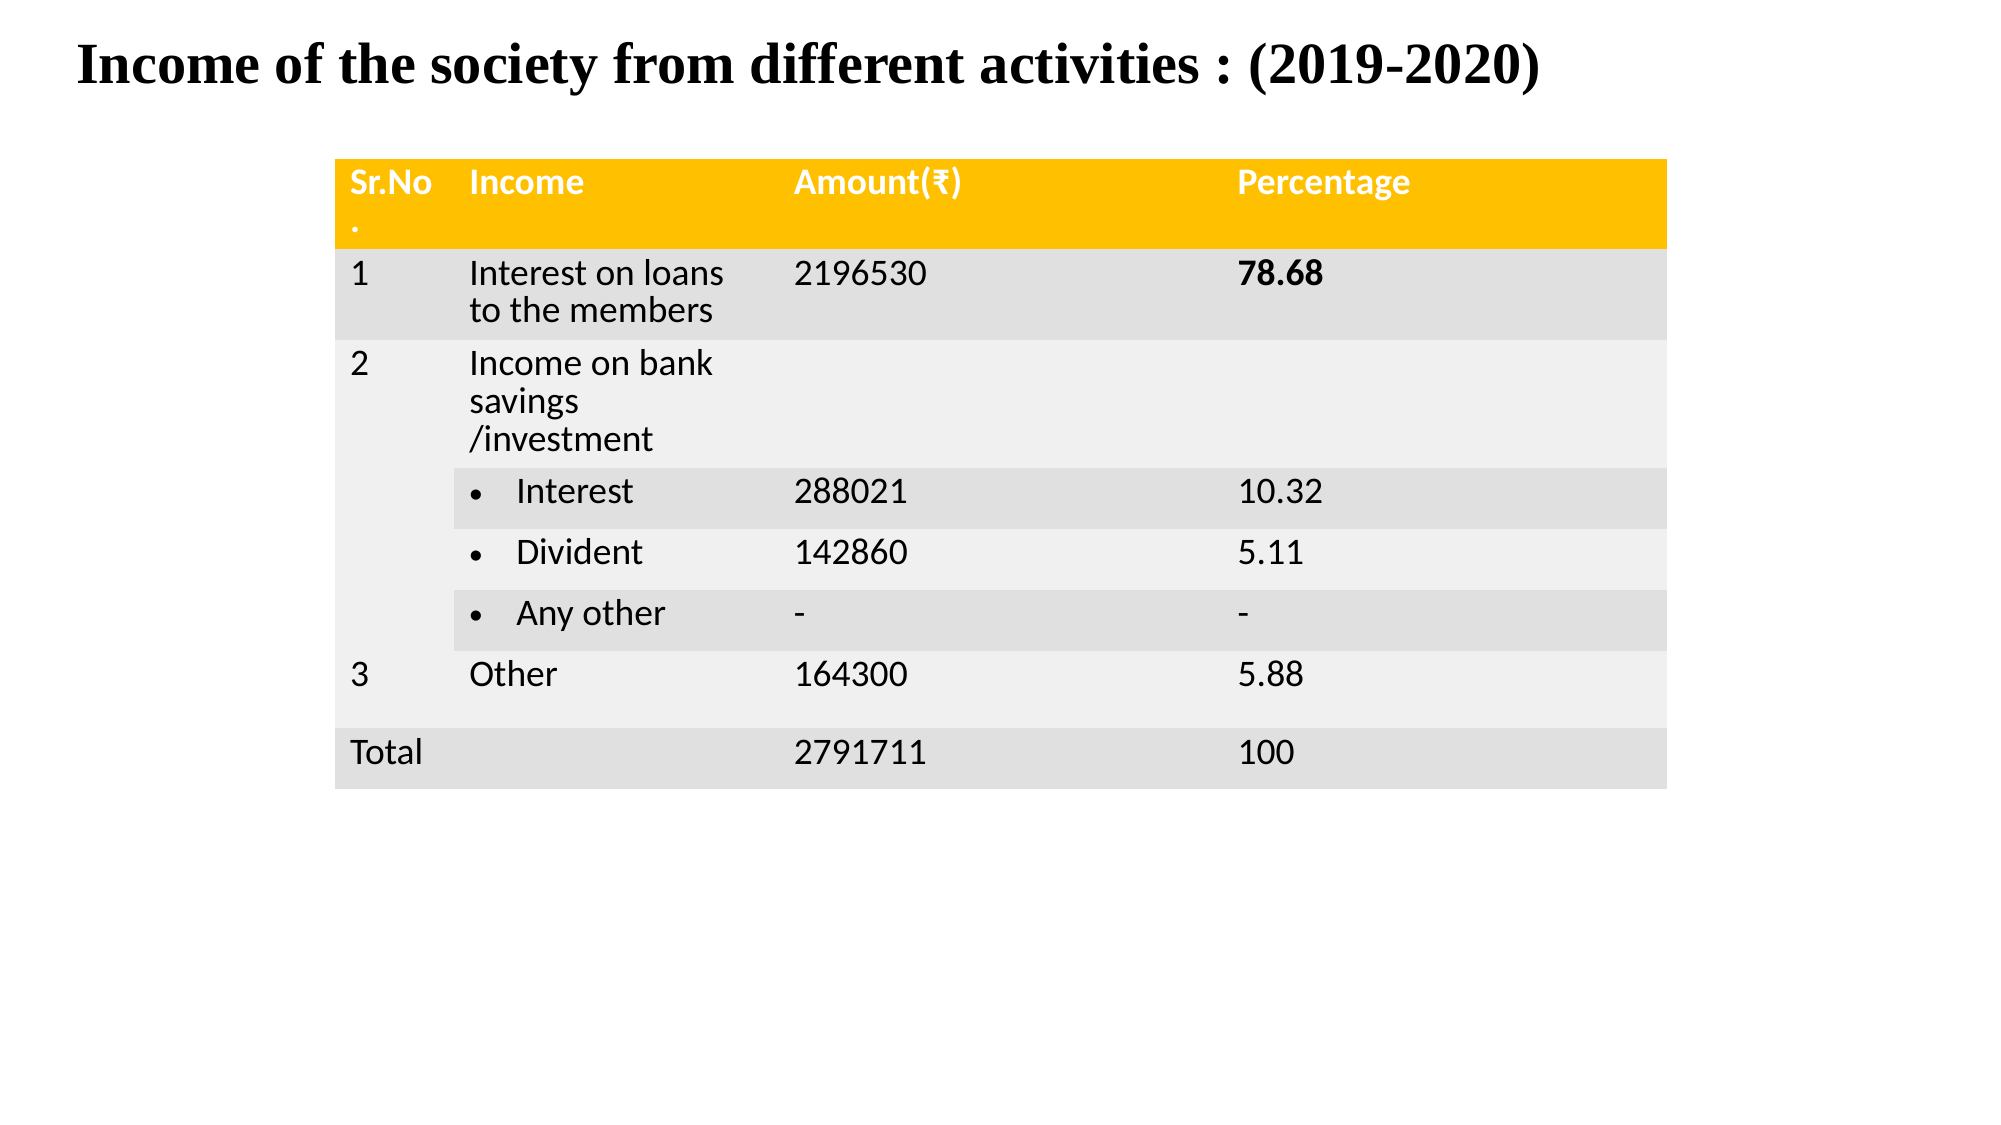

Income of the society from different activities : (2019-2020)

| Sr.No. | Income | Amount(₹) | Percentage |
| --- | --- | --- | --- |
| 1 | Interest on loans to the members | 2196530 | 78.68 |
| 2 | Income on bank savings /investment |  |  |
|  | Interest | 288021 | 10.32 |
|  | Divident | 142860 | 5.11 |
|  | Any other | - | - |
| 3 | Other | 164300 | 5.88 |
| Total |  | 2791711 | 100 |